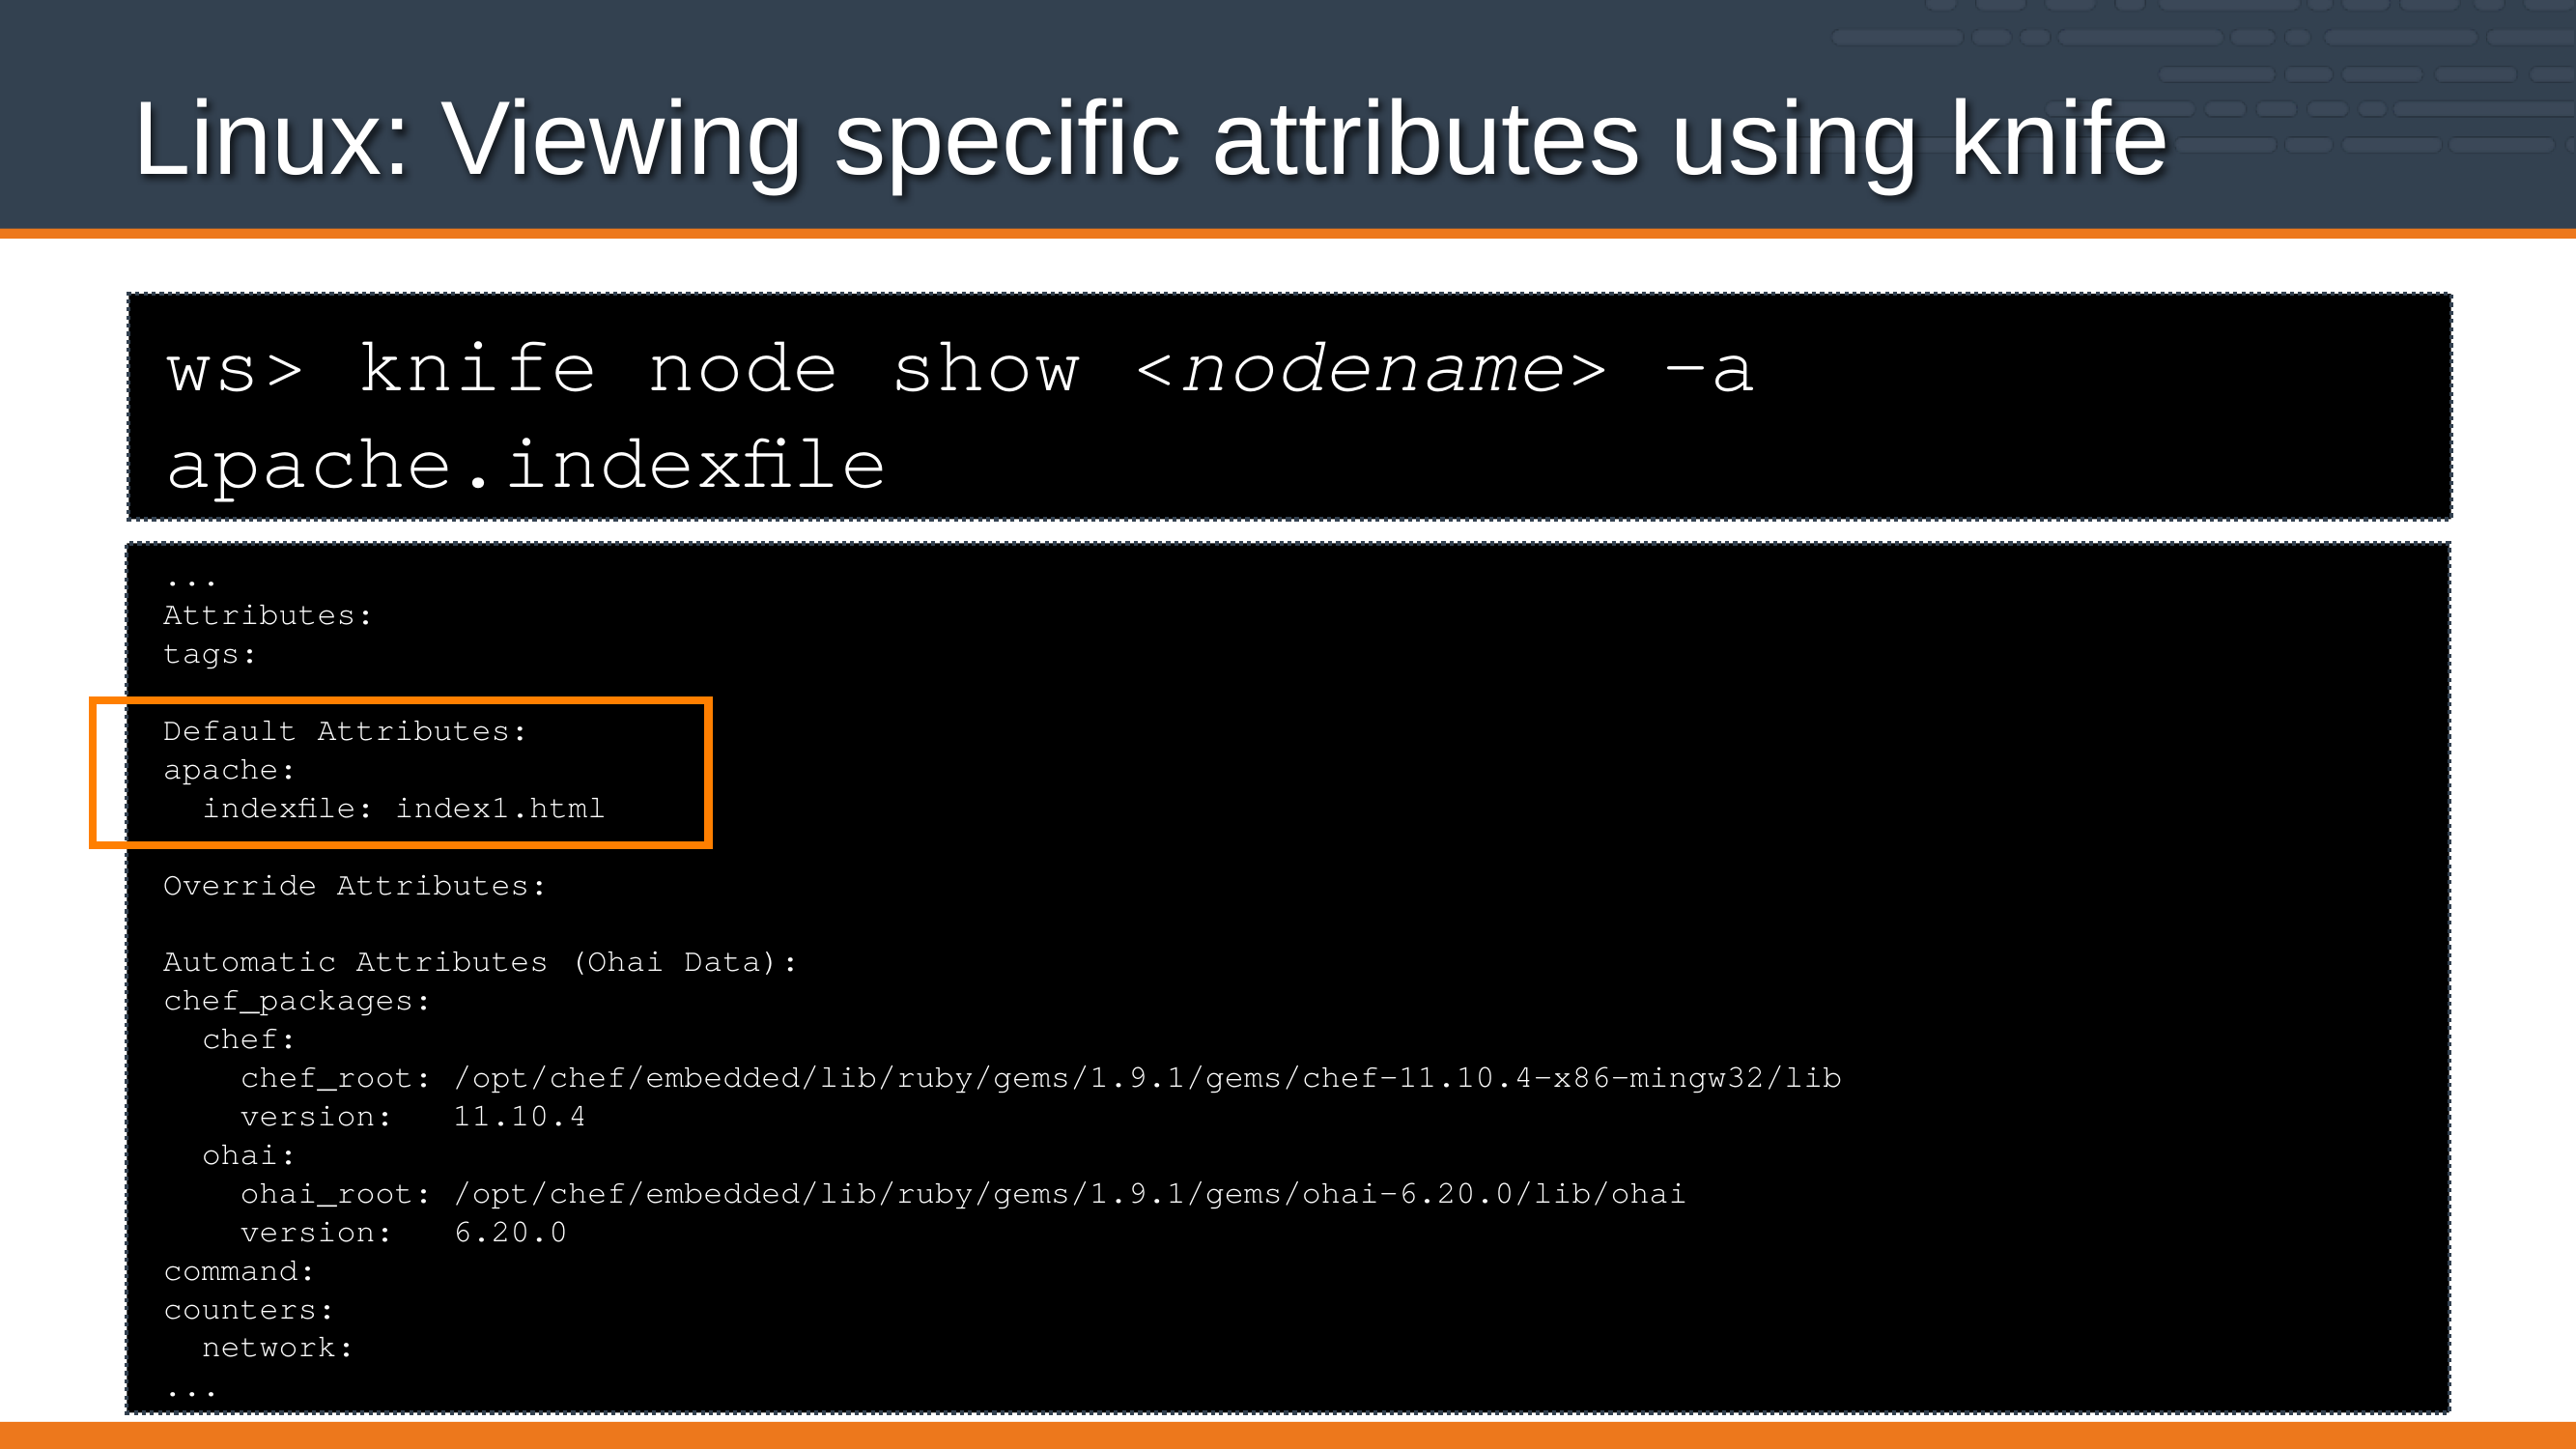

# Linux: Viewing specific attributes using knife
ws> knife node show <nodename> –a apache.indexfile
...
Attributes:
tags:

Default Attributes:
apache:
  indexfile: index1.html

Override Attributes:

Automatic Attributes (Ohai Data):
chef_packages:
  chef:
    chef_root: /opt/chef/embedded/lib/ruby/gems/1.9.1/gems/chef-11.10.4-x86-mingw32/lib
    version:   11.10.4
  ohai:
    ohai_root: /opt/chef/embedded/lib/ruby/gems/1.9.1/gems/ohai-6.20.0/lib/ohai
    version:   6.20.0
command:
counters:
  network:
...